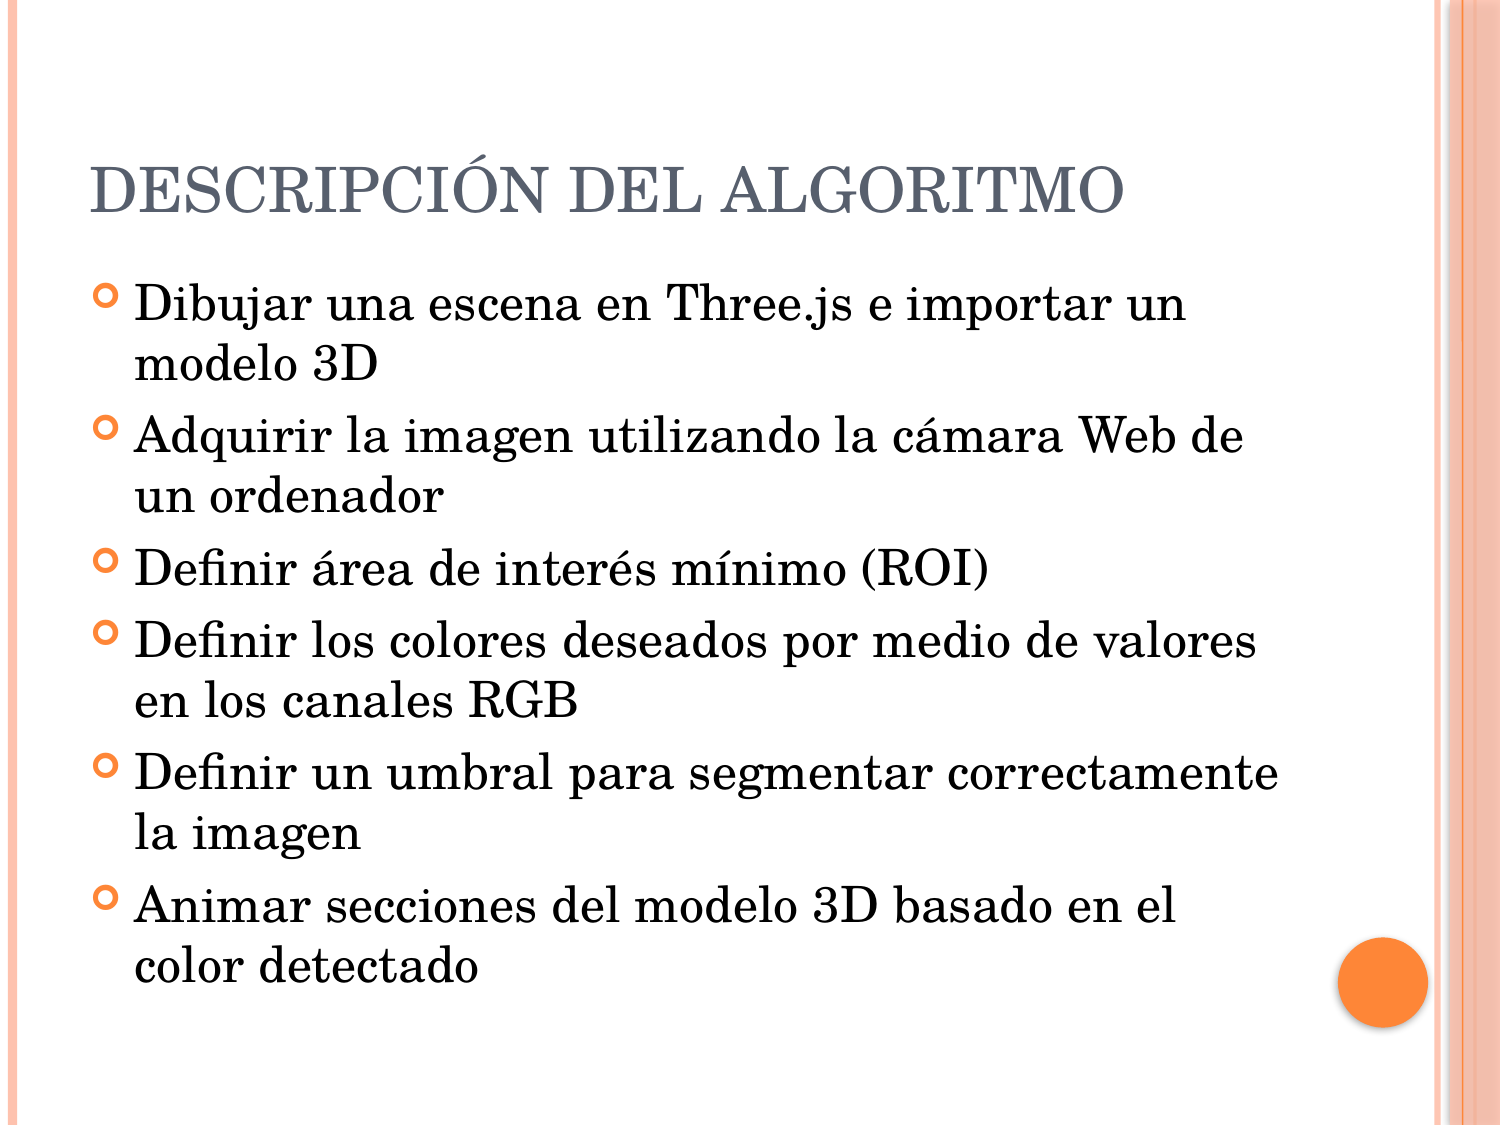

# Descripción del algoritmo
Dibujar una escena en Three.js e importar un modelo 3D
Adquirir la imagen utilizando la cámara Web de un ordenador
Definir área de interés mínimo (ROI)
Definir los colores deseados por medio de valores en los canales RGB
Definir un umbral para segmentar correctamente la imagen
Animar secciones del modelo 3D basado en el color detectado